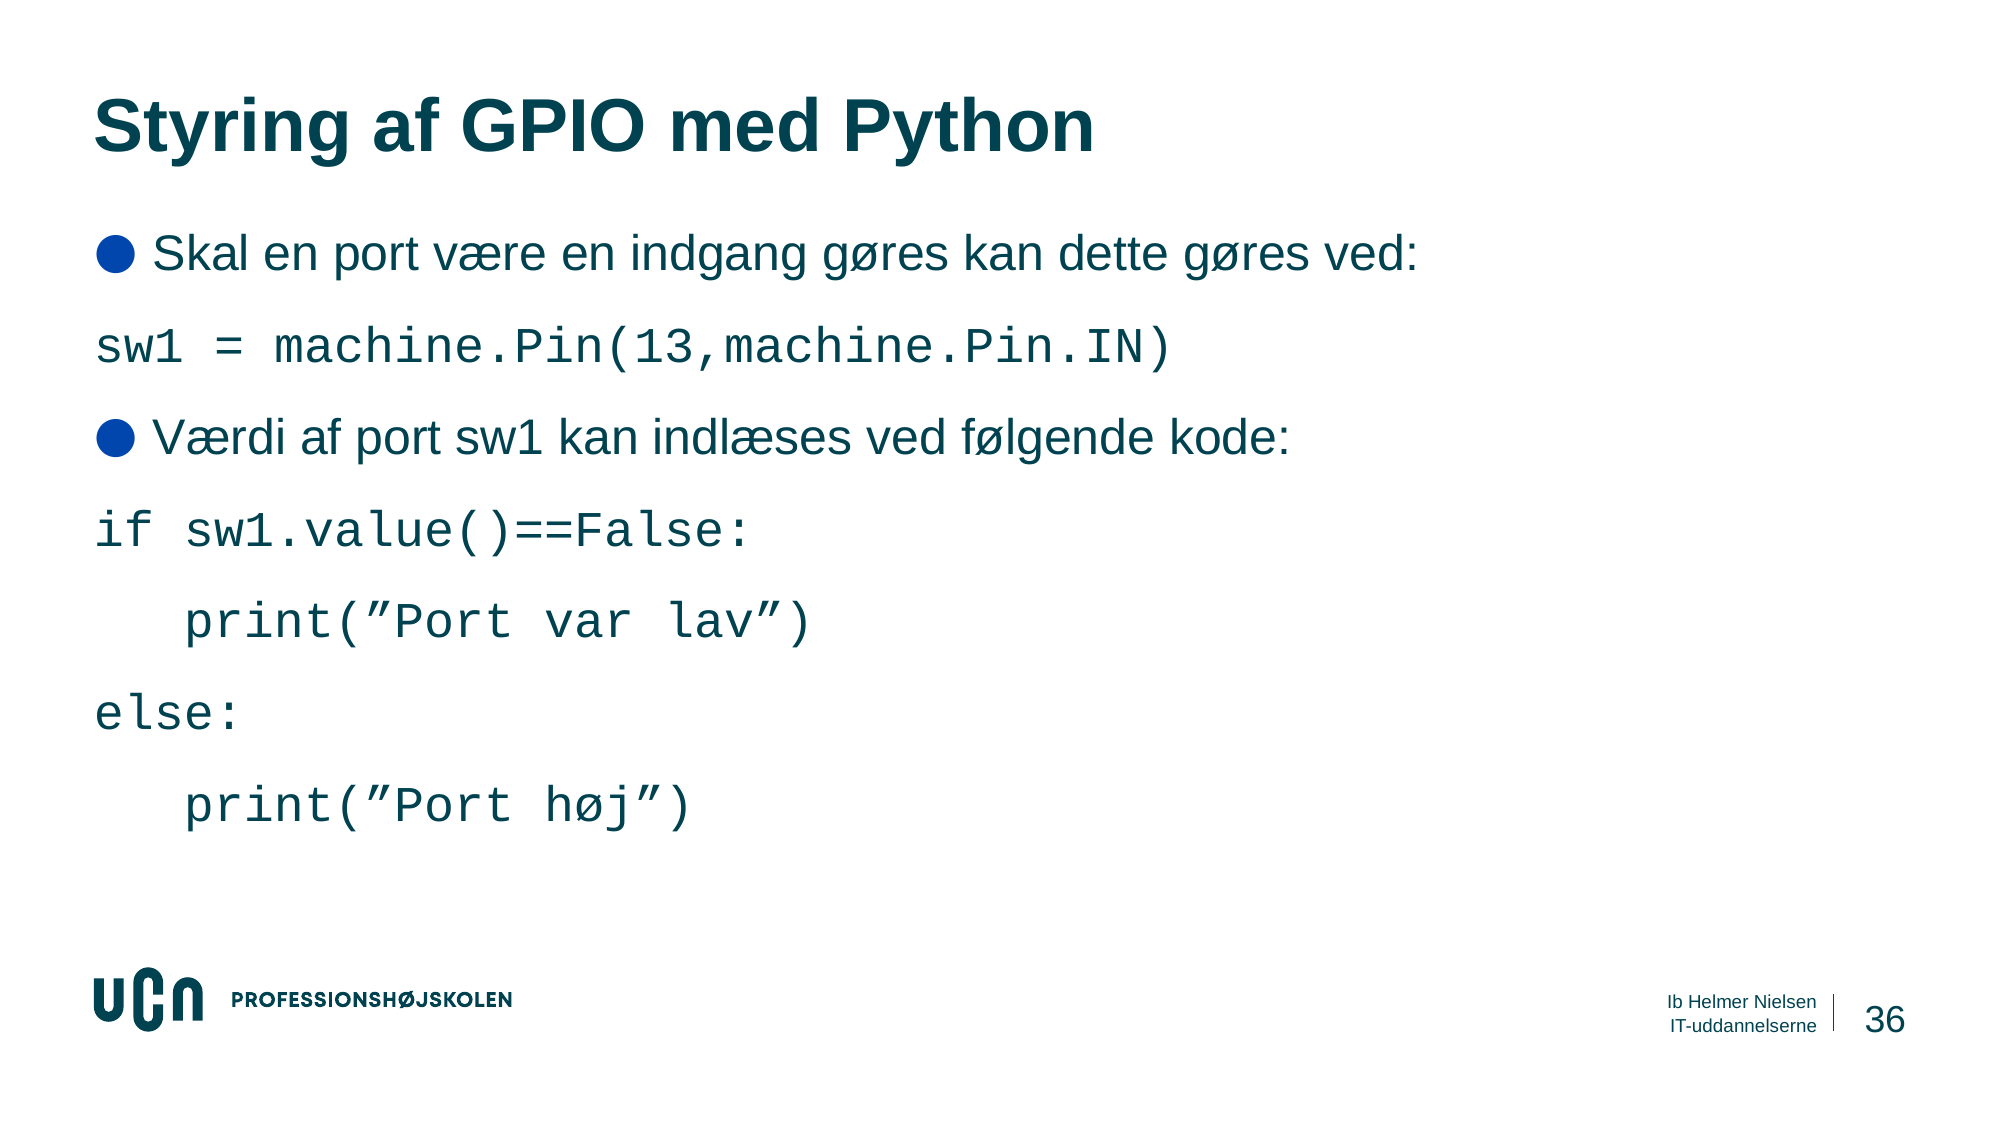

# Styring af GPIO med Python
Skal en port være en indgang gøres kan dette gøres ved:
sw1 = machine.Pin(13,machine.Pin.IN)
Værdi af port sw1 kan indlæses ved følgende kode:
if sw1.value()==False:
   print(”Port var lav”)
else:
   print(”Port høj”)

36